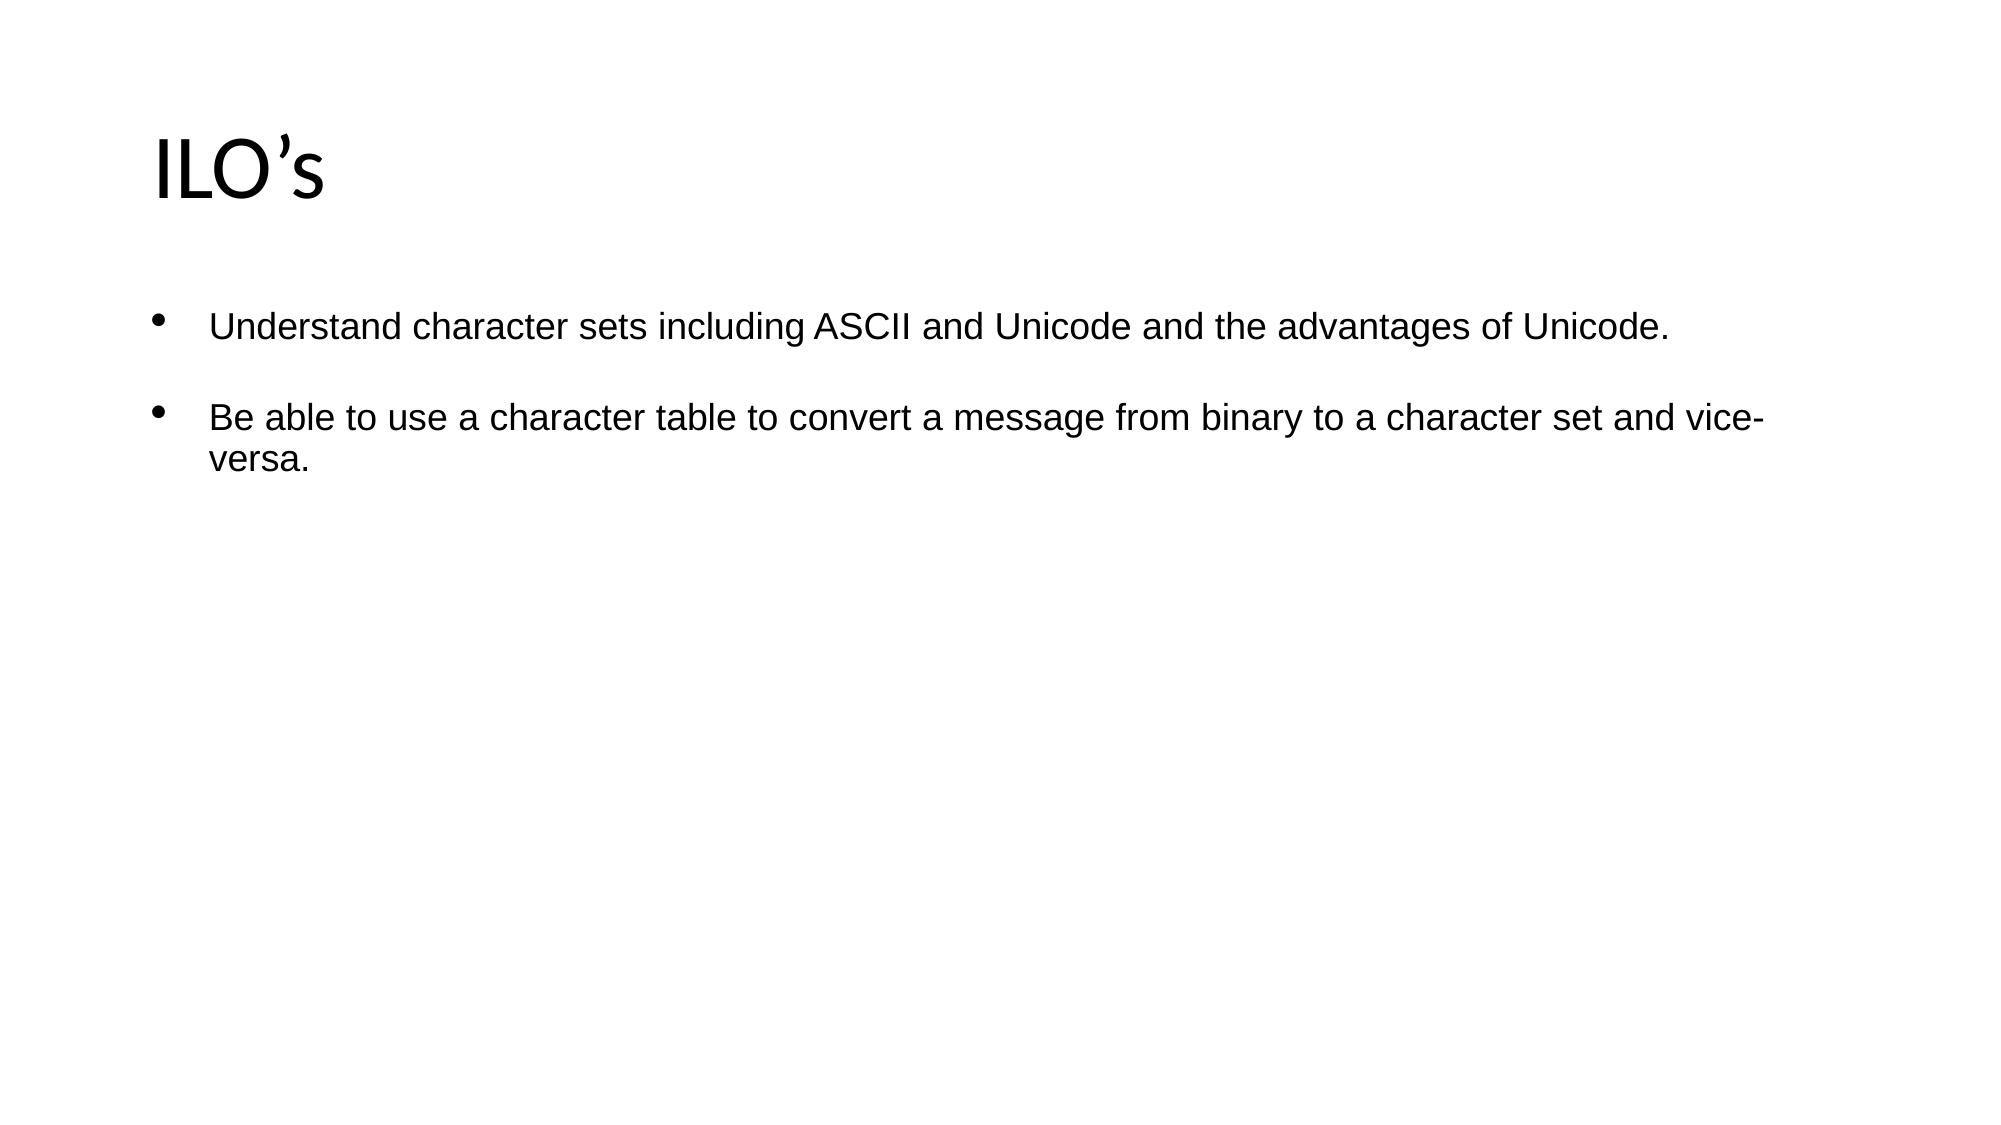

# ILO’s
Understand character sets including ASCII and Unicode and the advantages of Unicode.
Be able to use a character table to convert a message from binary to a character set and vice-versa.